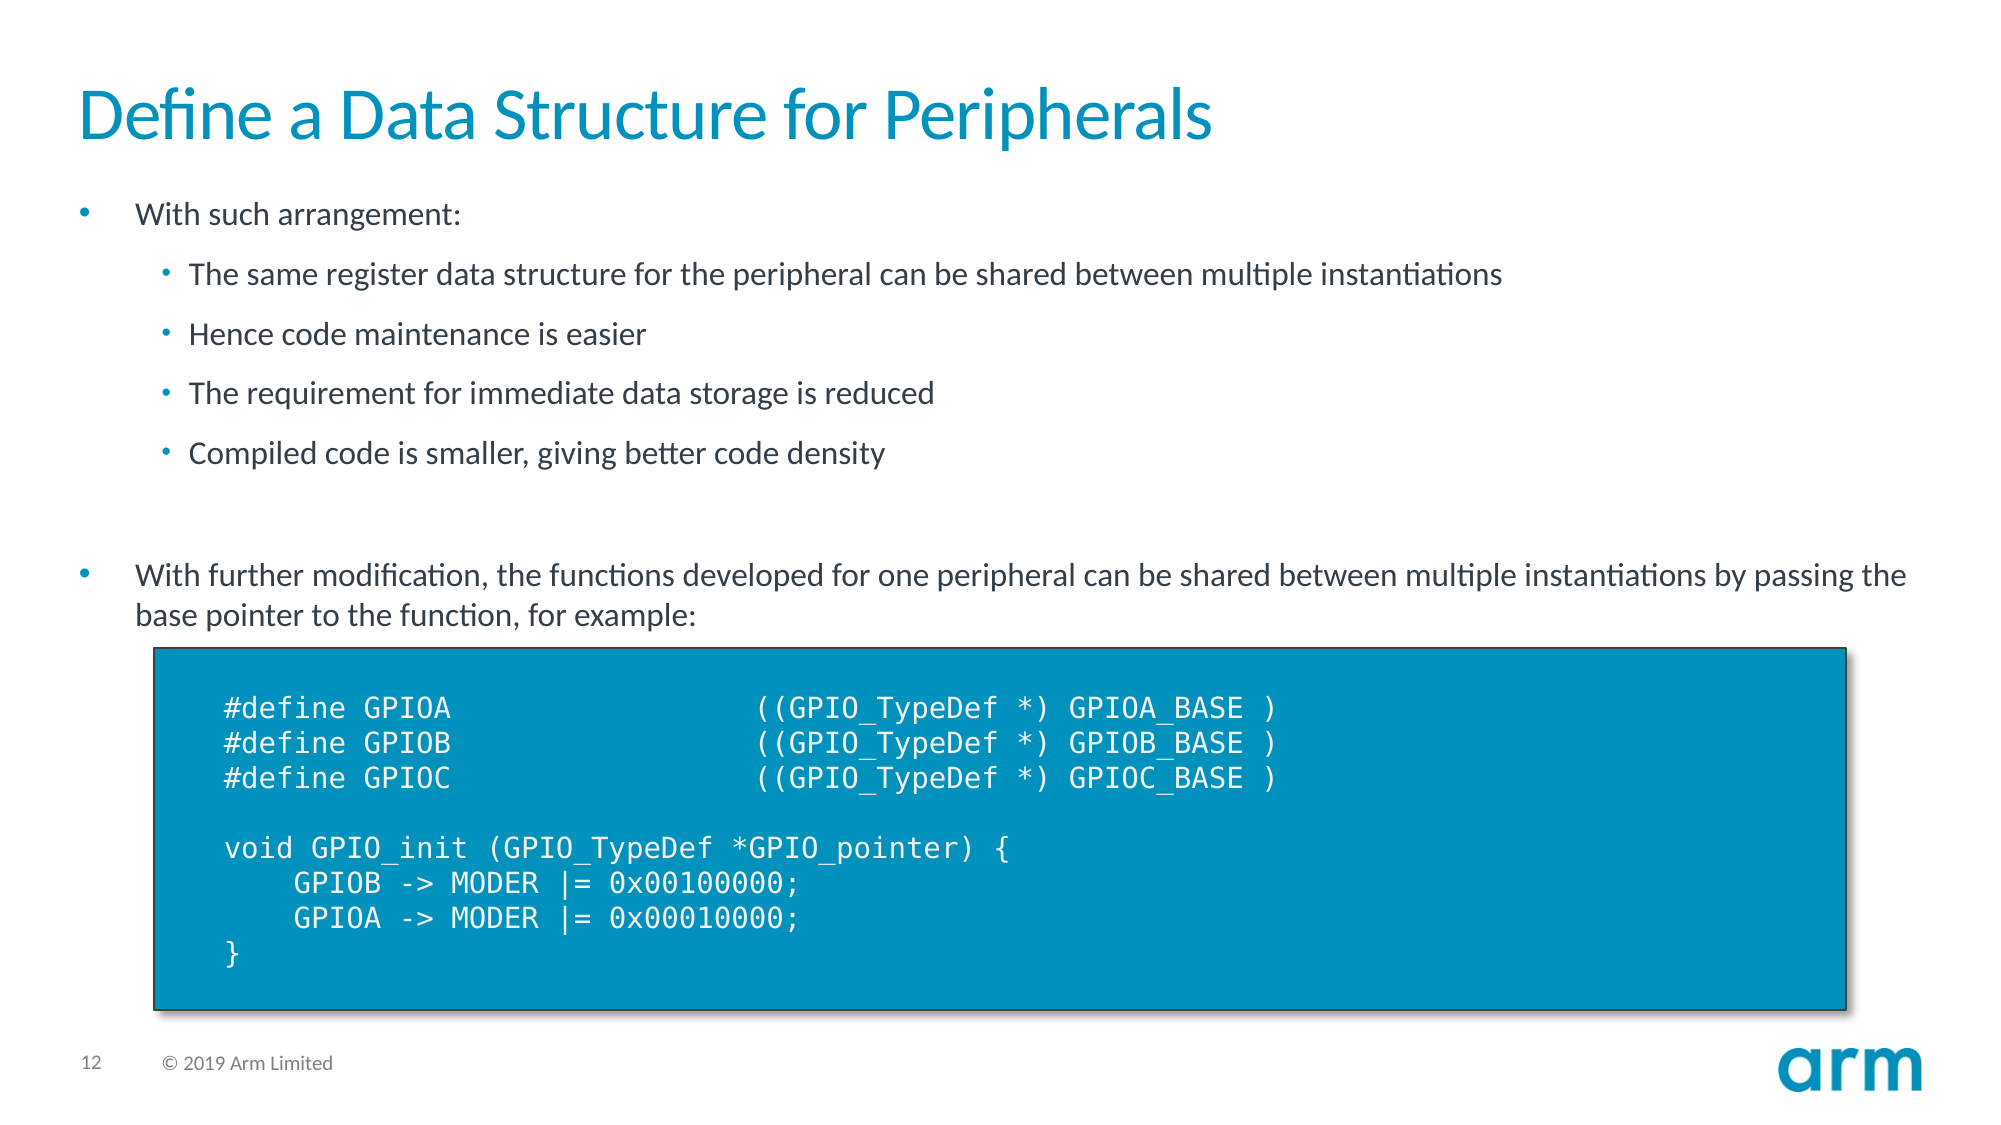

# Define a Data Structure for Peripherals
With such arrangement:
The same register data structure for the peripheral can be shared between multiple instantiations
Hence code maintenance is easier
The requirement for immediate data storage is reduced
Compiled code is smaller, giving better code density

With further modification, the functions developed for one peripheral can be shared between multiple instantiations by passing the base pointer to the function, for example:

    #define GPIOA          	((GPIO_TypeDef *) GPIOA_BASE )
    #define GPIOB          	((GPIO_TypeDef *) GPIOB_BASE )
    #define GPIOC          	((GPIO_TypeDef *) GPIOC_BASE )

    void GPIO_init (GPIO_TypeDef *GPIO_pointer) {
        GPIOB -> MODER |= 0x00100000;
        GPIOA -> MODER |= 0x00010000;
    }